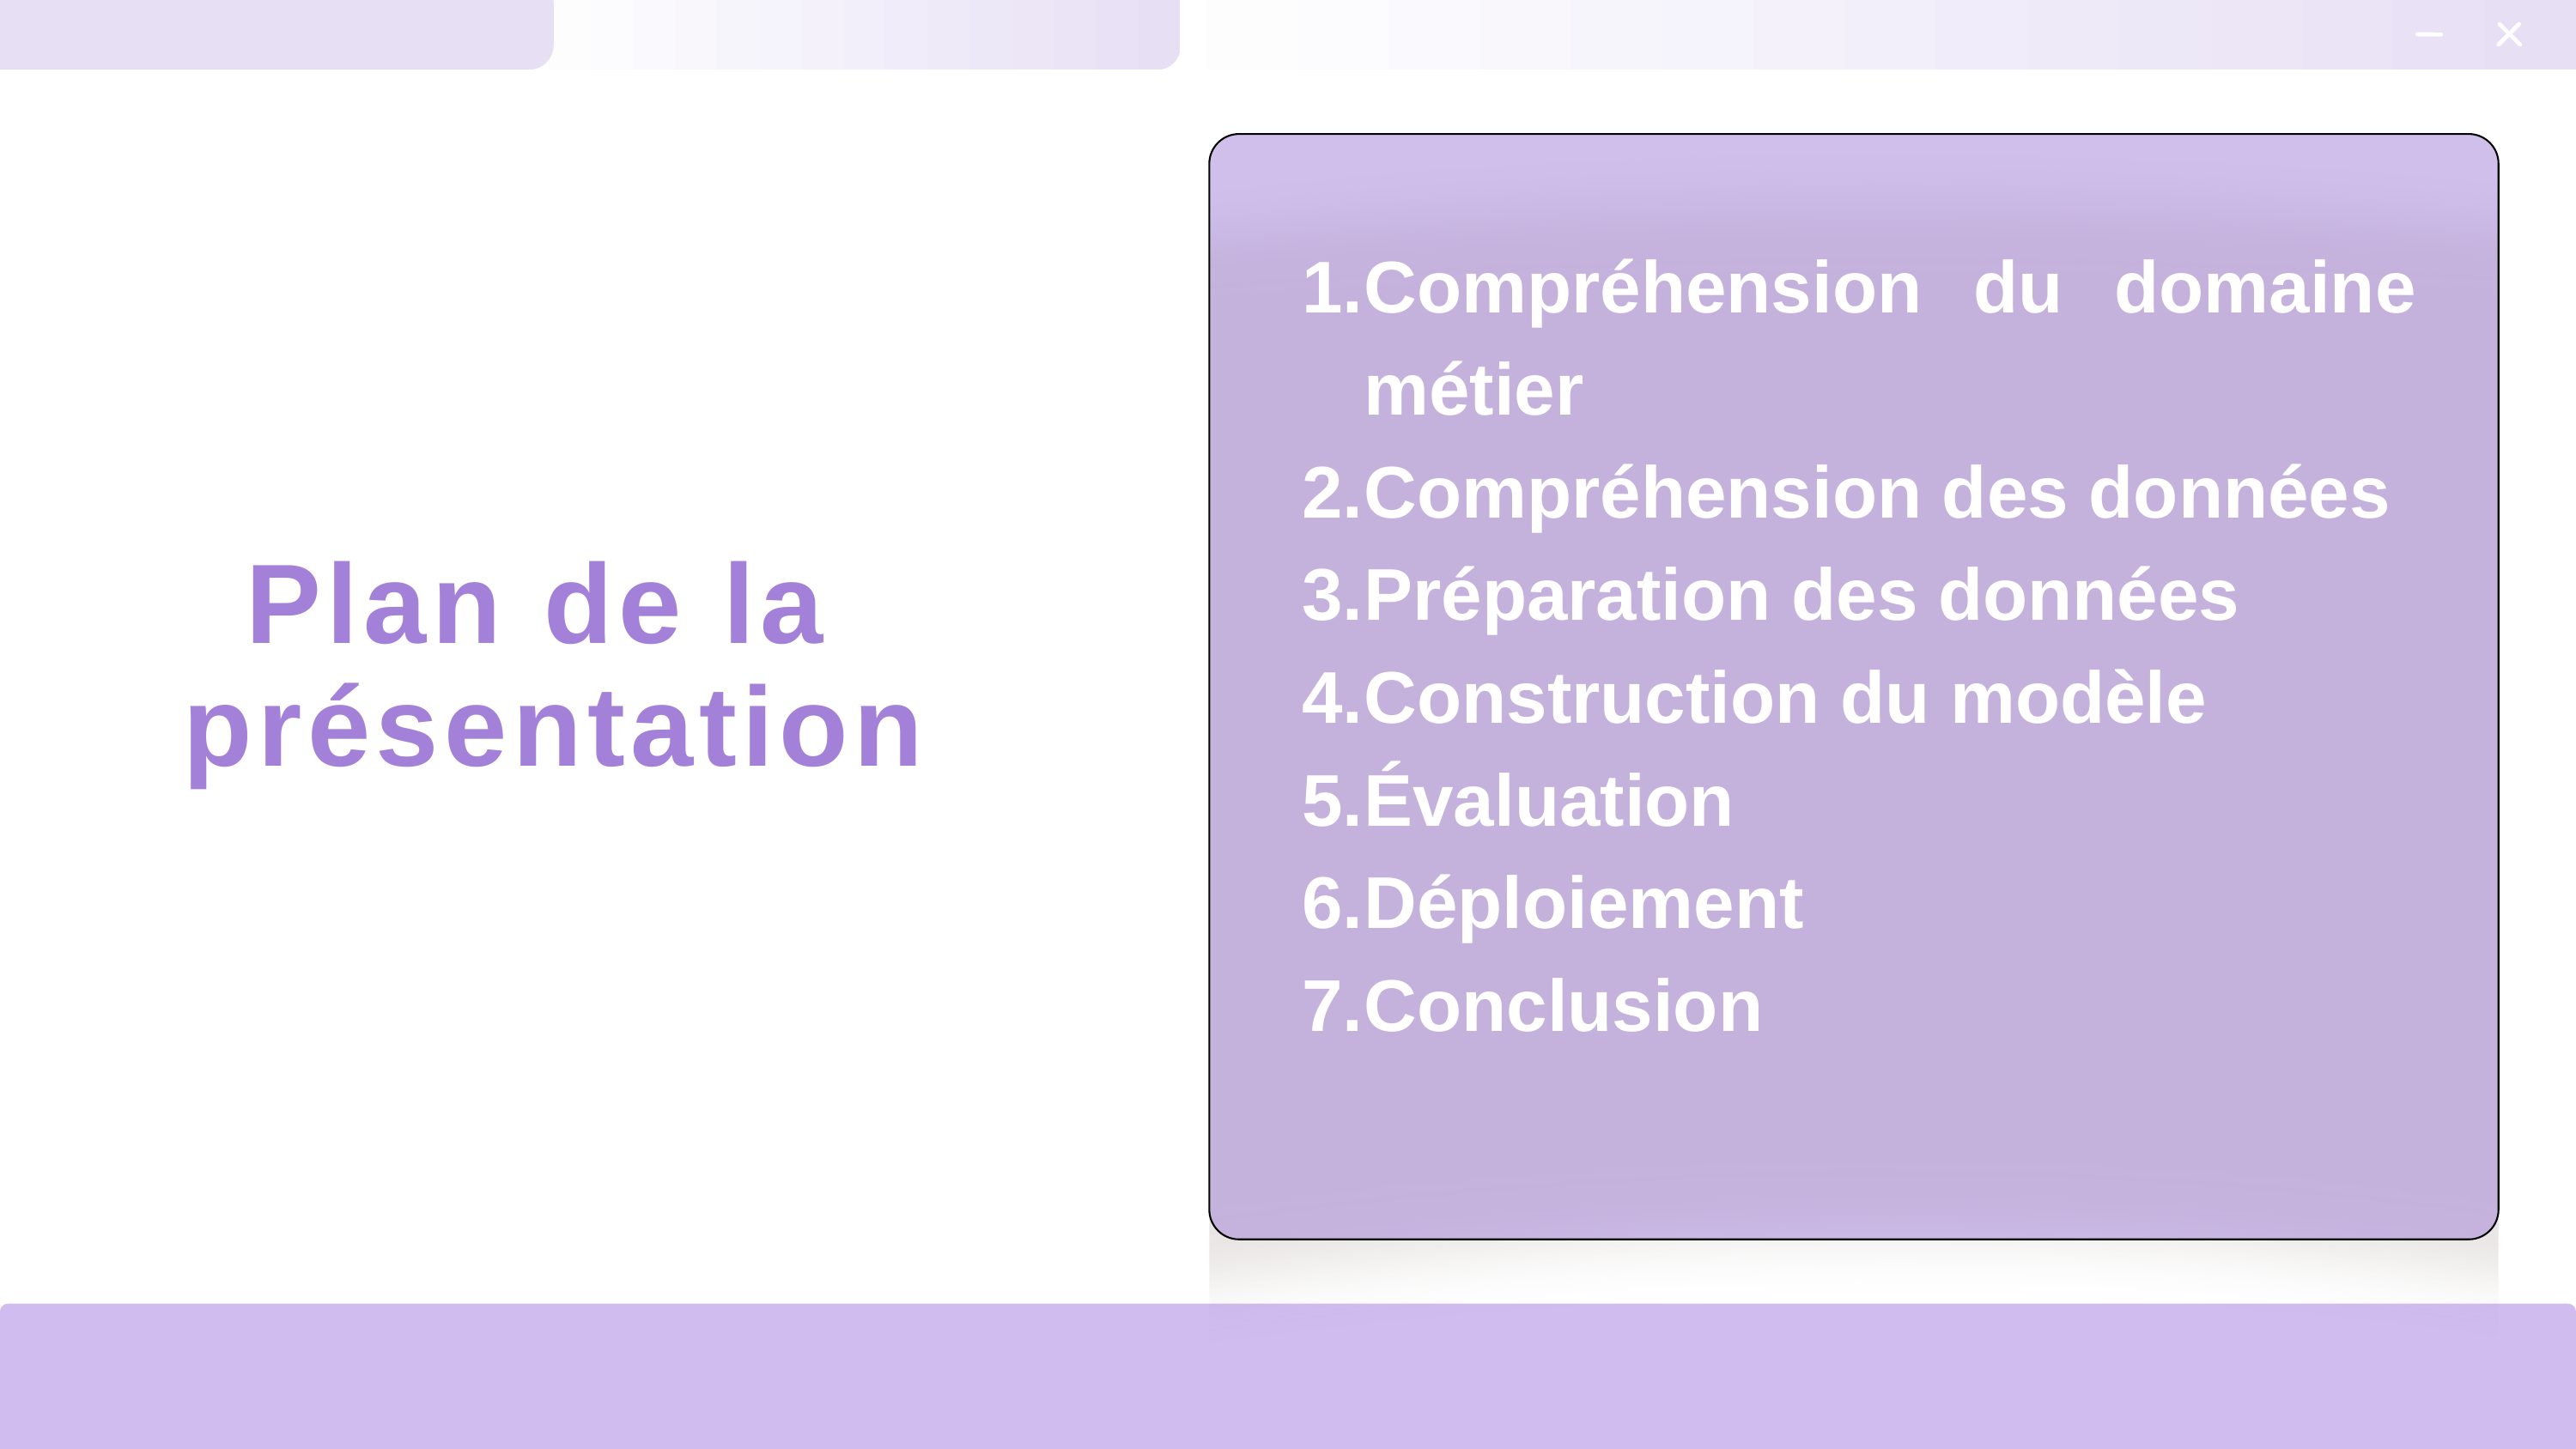

Compréhension du domaine métier
Compréhension des données
Préparation des données
Construction du modèle
Évaluation
Déploiement
Conclusion
Plan de la
présentation